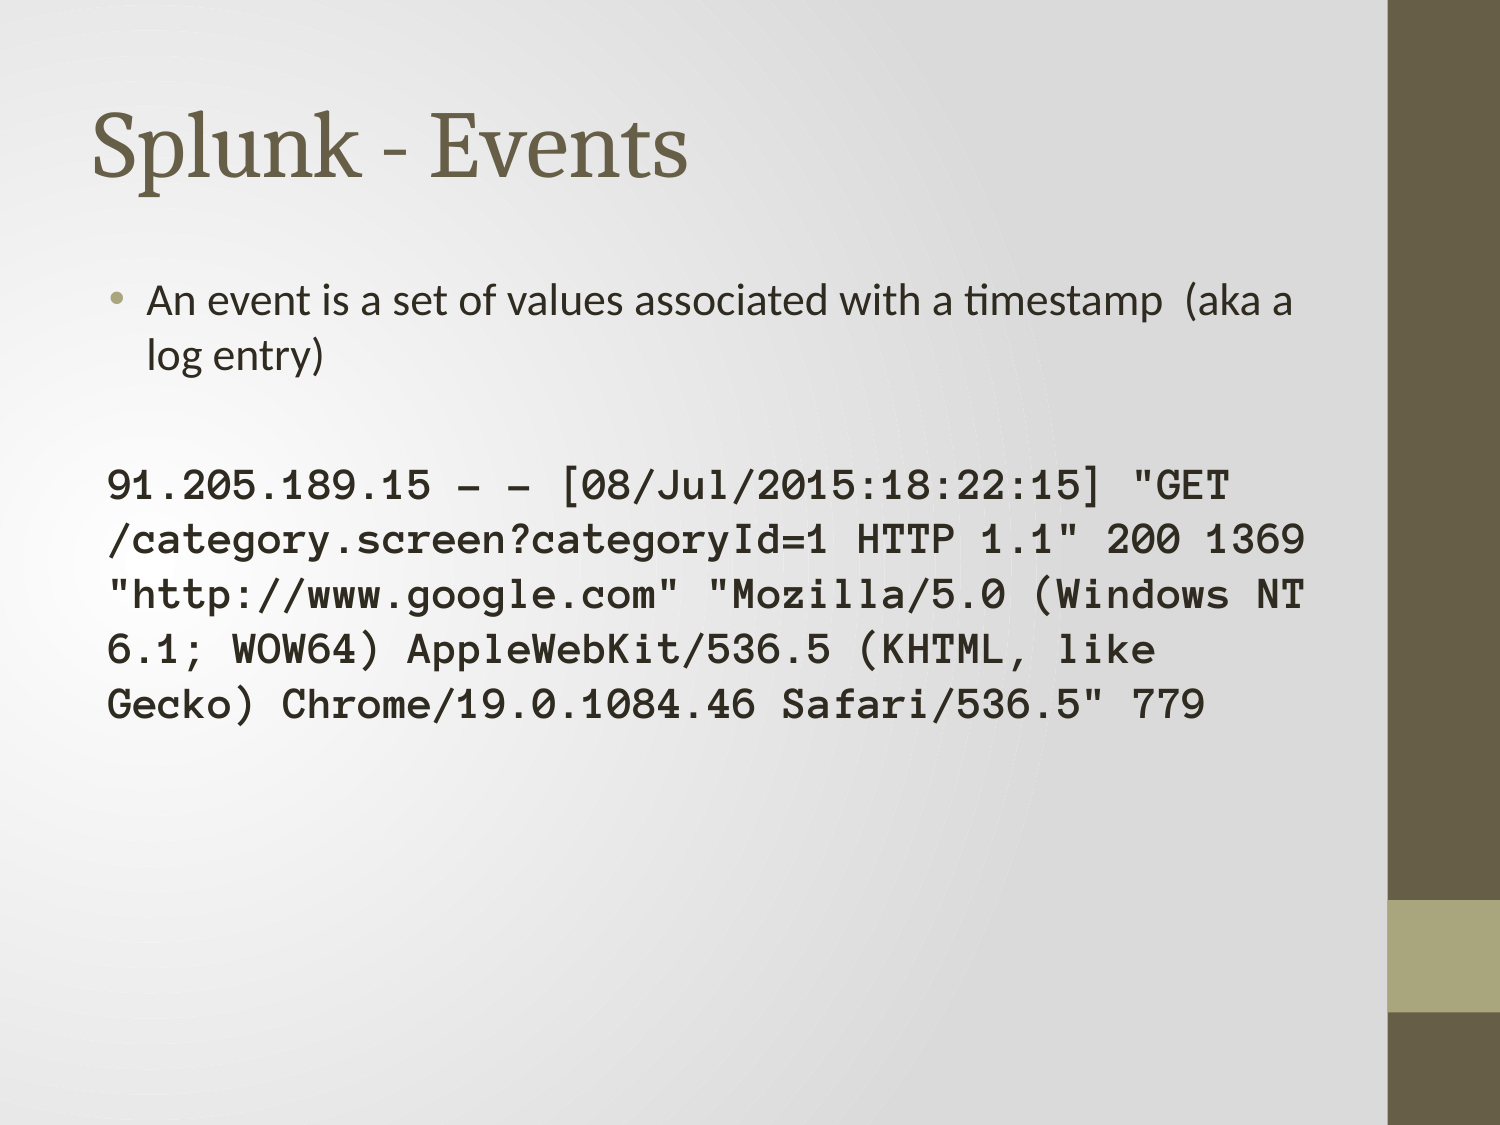

# Splunk - Events
An event is a set of values associated with a timestamp  (aka a log entry)

91.205.189.15 - - [08/Jul/2015:18:22:15] "GET /category.screen?categoryId=1 HTTP 1.1" 200 1369 "http://www.google.com" "Mozilla/5.0 (Windows NT 6.1; WOW64) AppleWebKit/536.5 (KHTML, like Gecko) Chrome/19.0.1084.46 Safari/536.5" 779